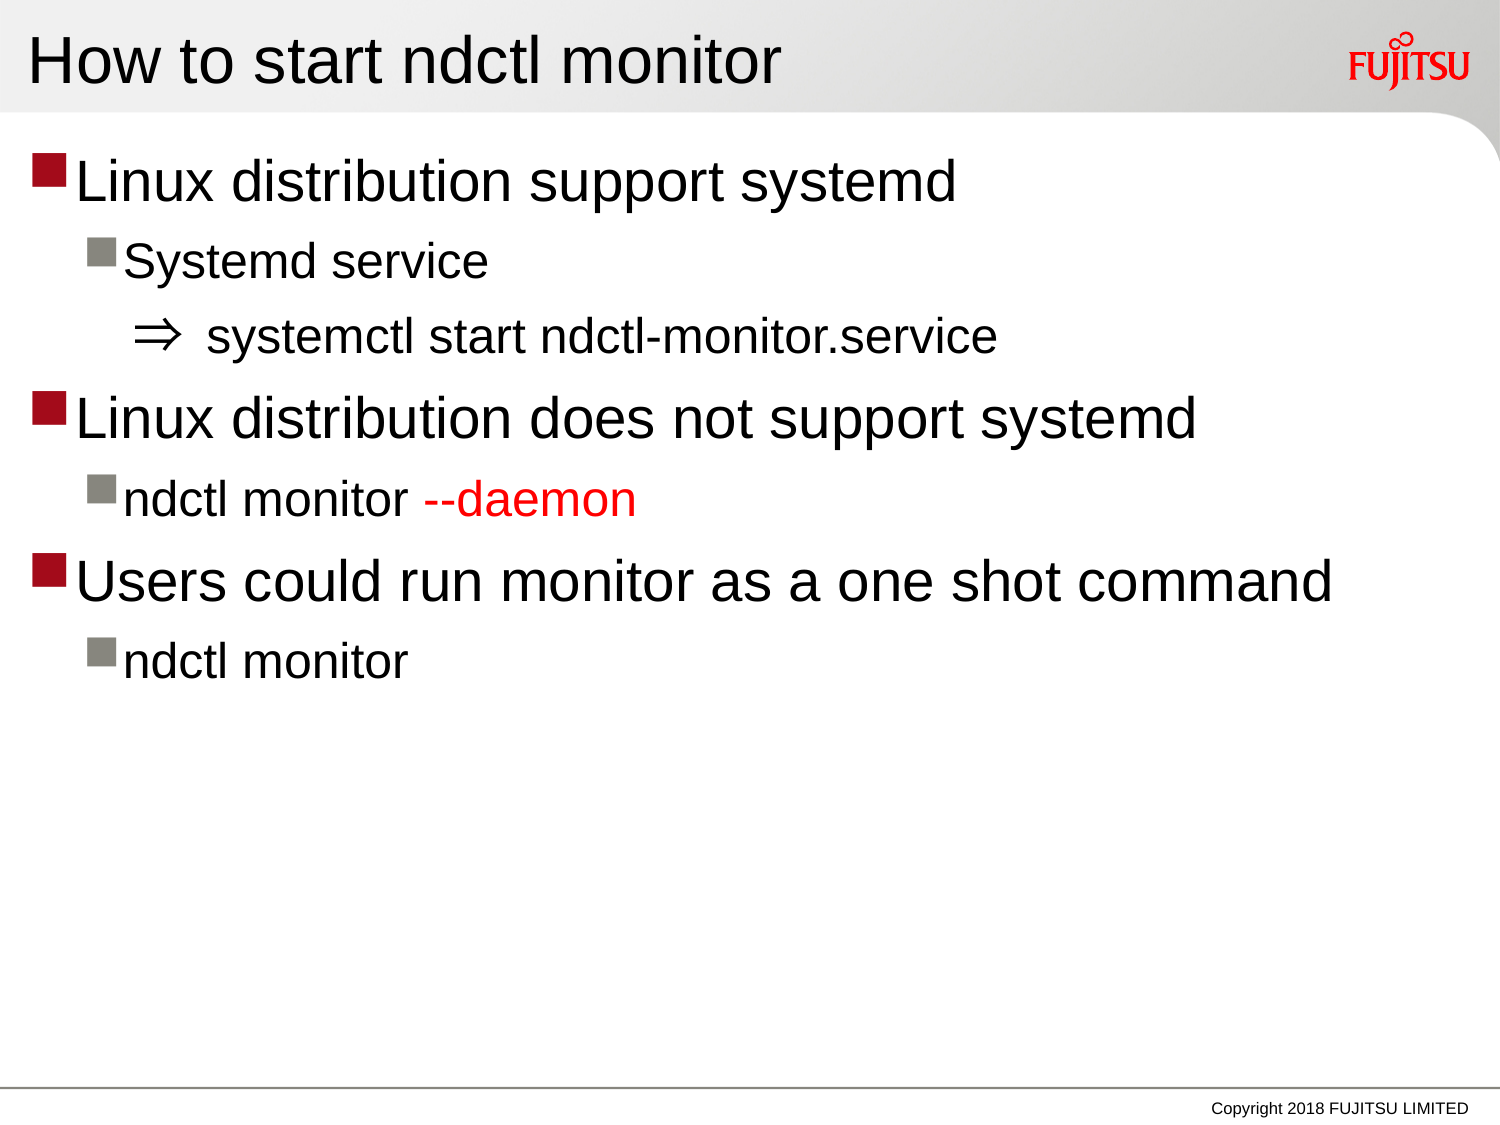

# How to start ndctl monitor
Linux distribution support systemd
Systemd service
　⇒ systemctl start ndctl-monitor.service
Linux distribution does not support systemd
ndctl monitor --daemon
Users could run monitor as a one shot command
ndctl monitor
Copyright 2018 FUJITSU LIMITED